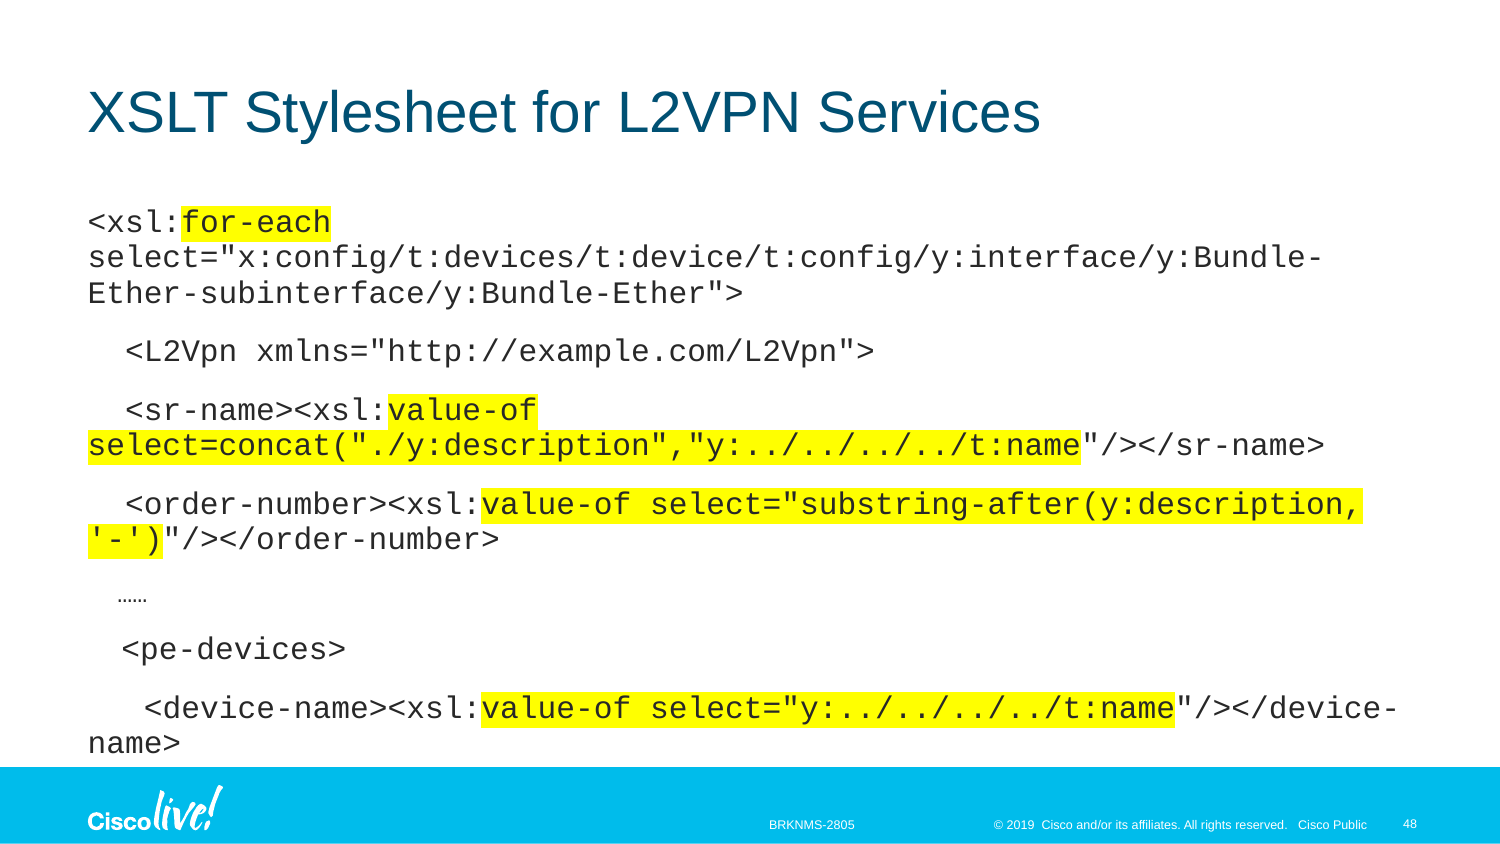

# XSLT Stylesheet for L2VPN Services
<xsl:for-each select="x:config/t:devices/t:device/t:config/y:interface/y:Bundle-Ether-subinterface/y:Bundle-Ether">
  <L2Vpn xmlns="http://example.com/L2Vpn">
  <sr-name><xsl:value-of select=concat("./y:description","y:../../../../t:name"/></sr-name>
  <order-number><xsl:value-of select="substring-after(y:description, '-')"/></order-number>
  ……
  <pe-devices>
   <device-name><xsl:value-of select="y:../../../../t:name"/></device-name>

    ……

48